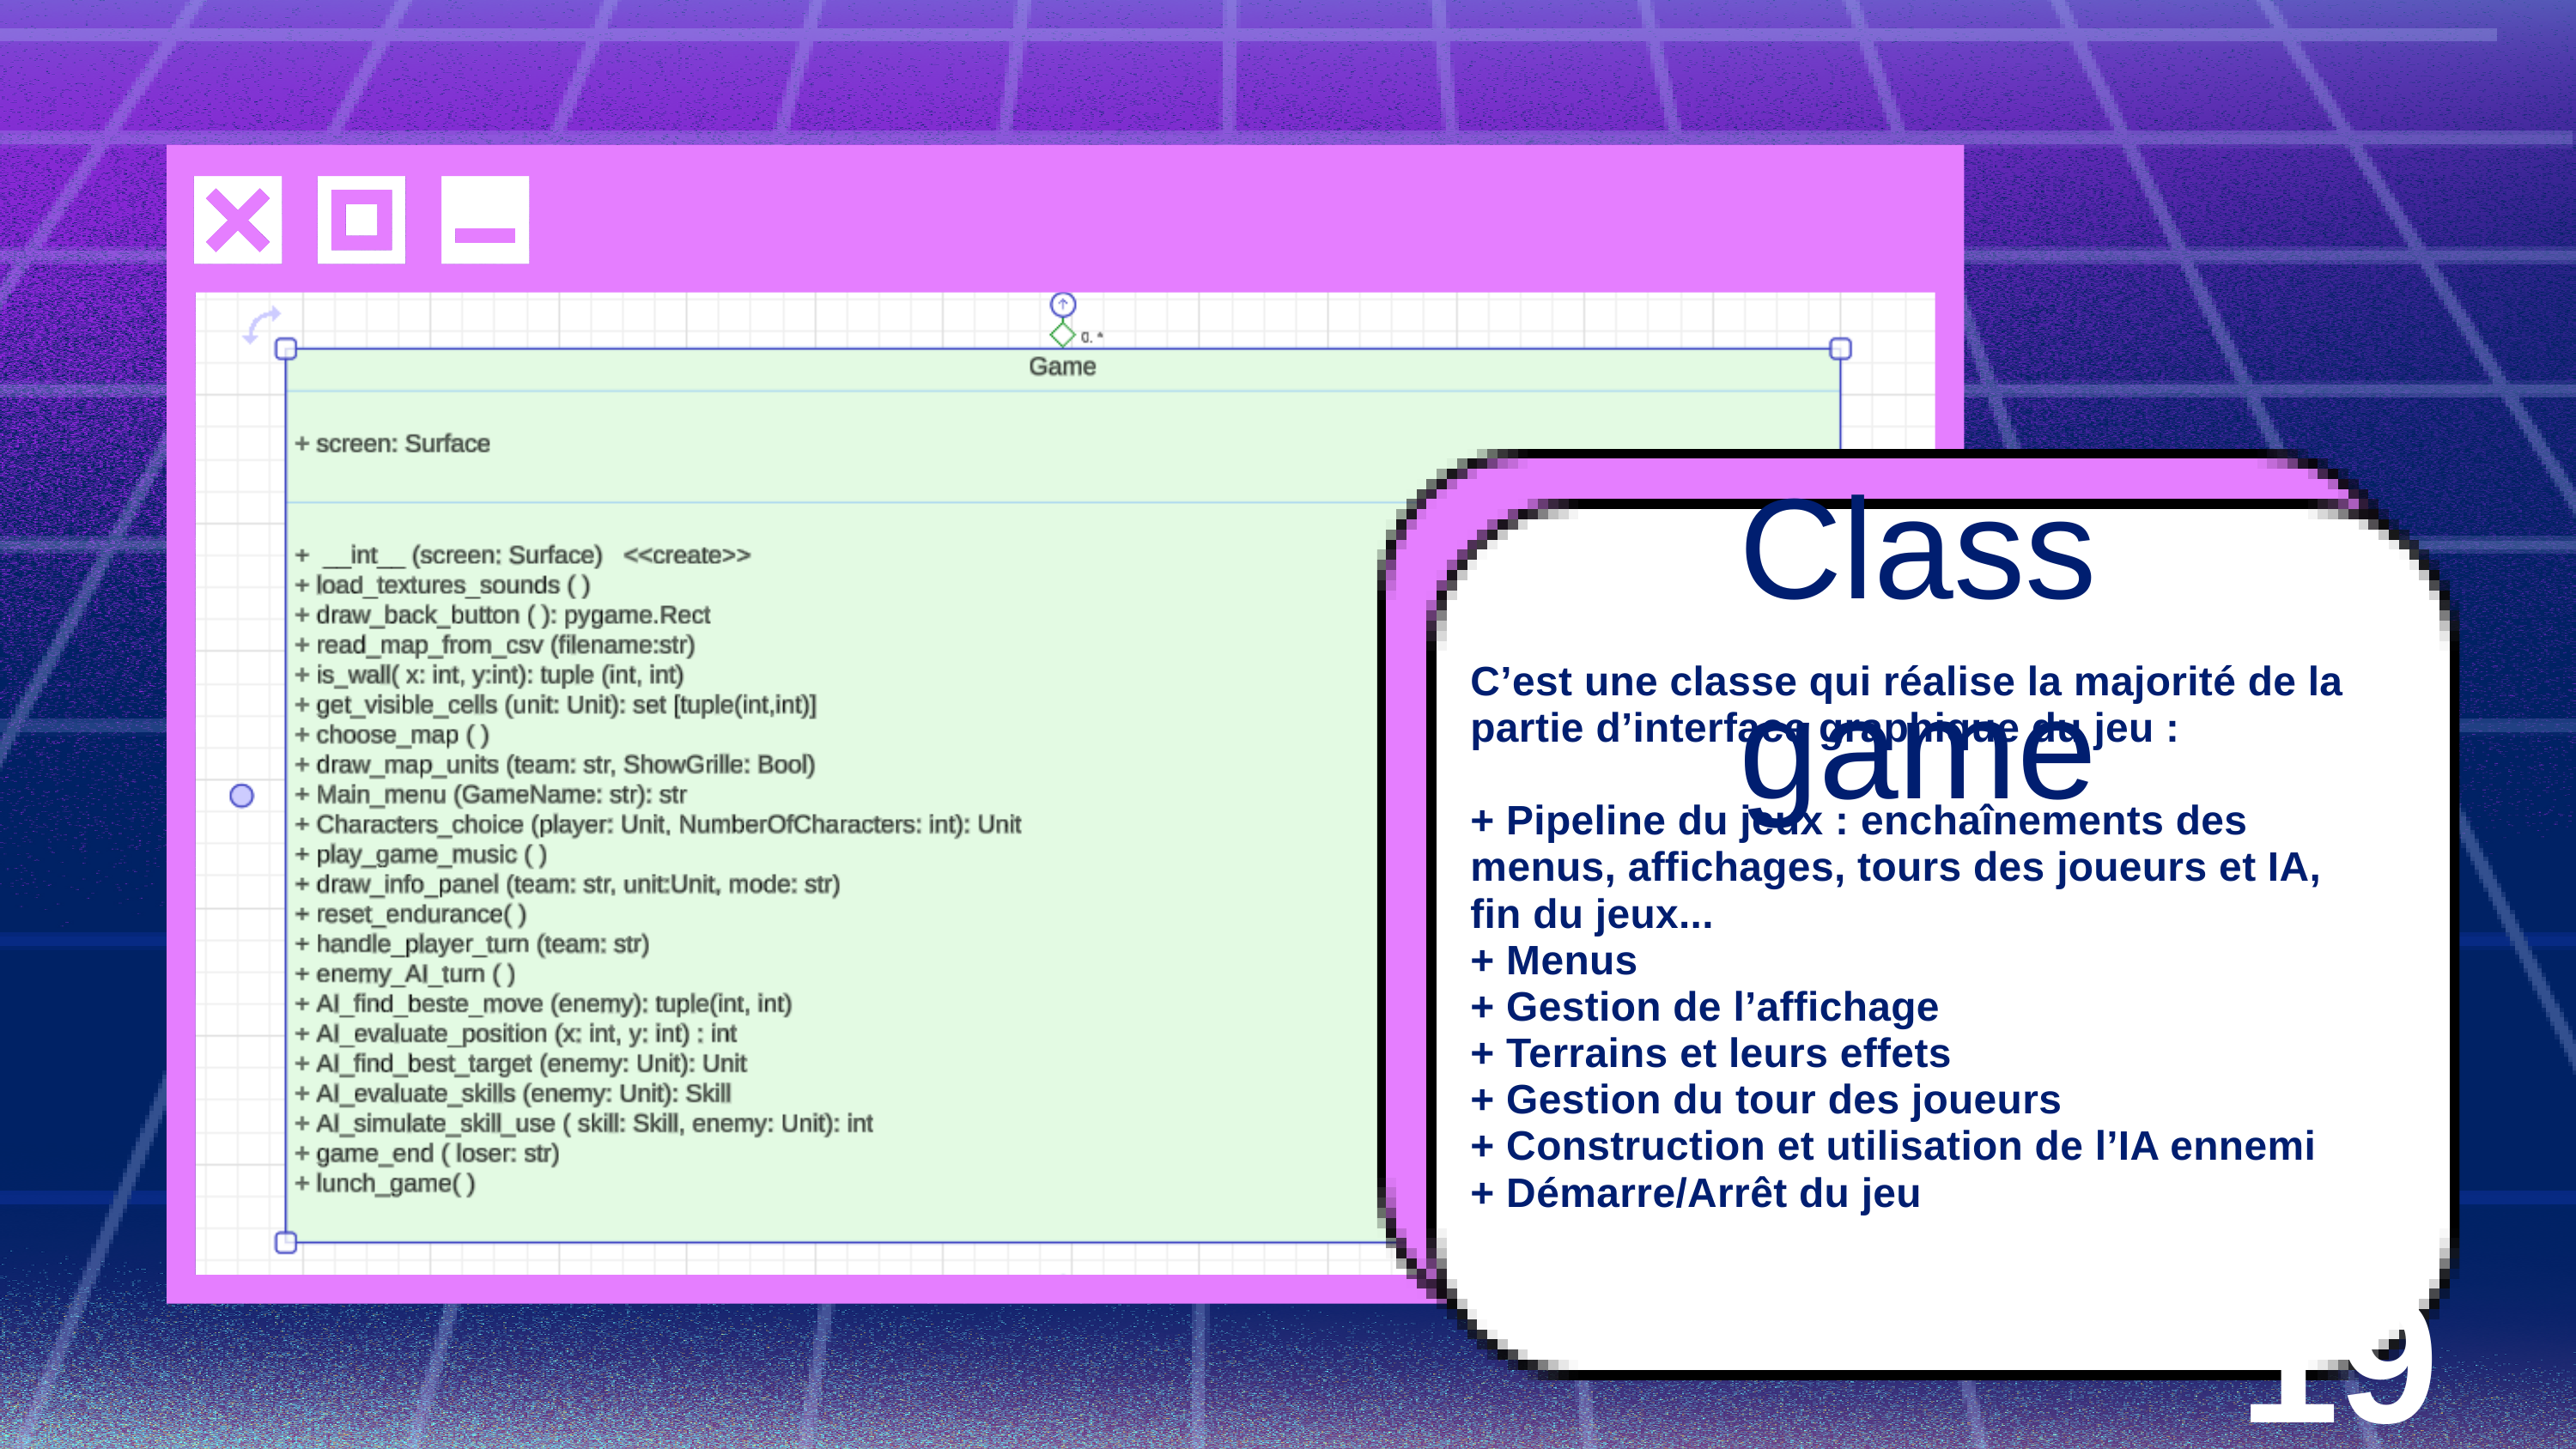

Class game

C’est une classe qui réalise la majorité de la partie d’interface graphique du jeu :

+ Pipeline du jeux : enchaînements des menus, affichages, tours des joueurs et IA, fin du jeux...
+ Menus
+ Gestion de l’affichage
+ Terrains et leurs effets
+ Gestion du tour des joueurs
+ Construction et utilisation de l’IA ennemi
+ Démarre/Arrêt du jeu
19